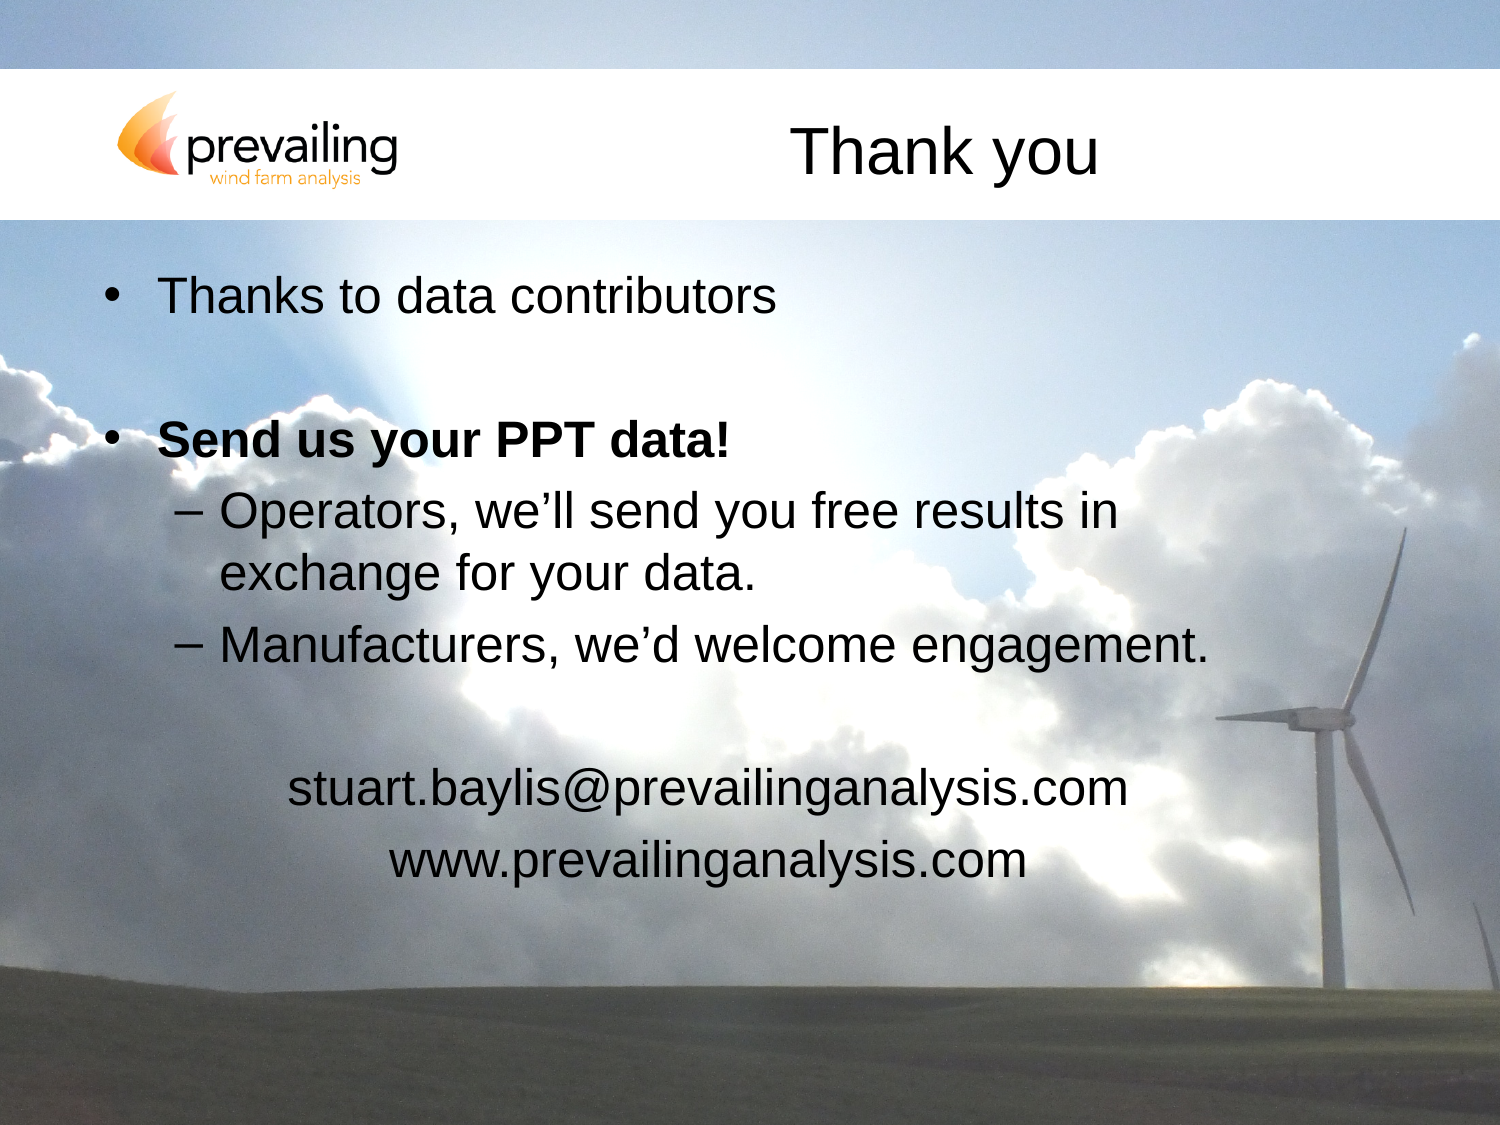

# Thank you
Thanks to data contributors

Send us your PPT data!
Operators, we’ll send you free results in exchange for your data.
Manufacturers, we’d welcome engagement.

stuart.baylis@prevailinganalysis.com
www.prevailinganalysis.com